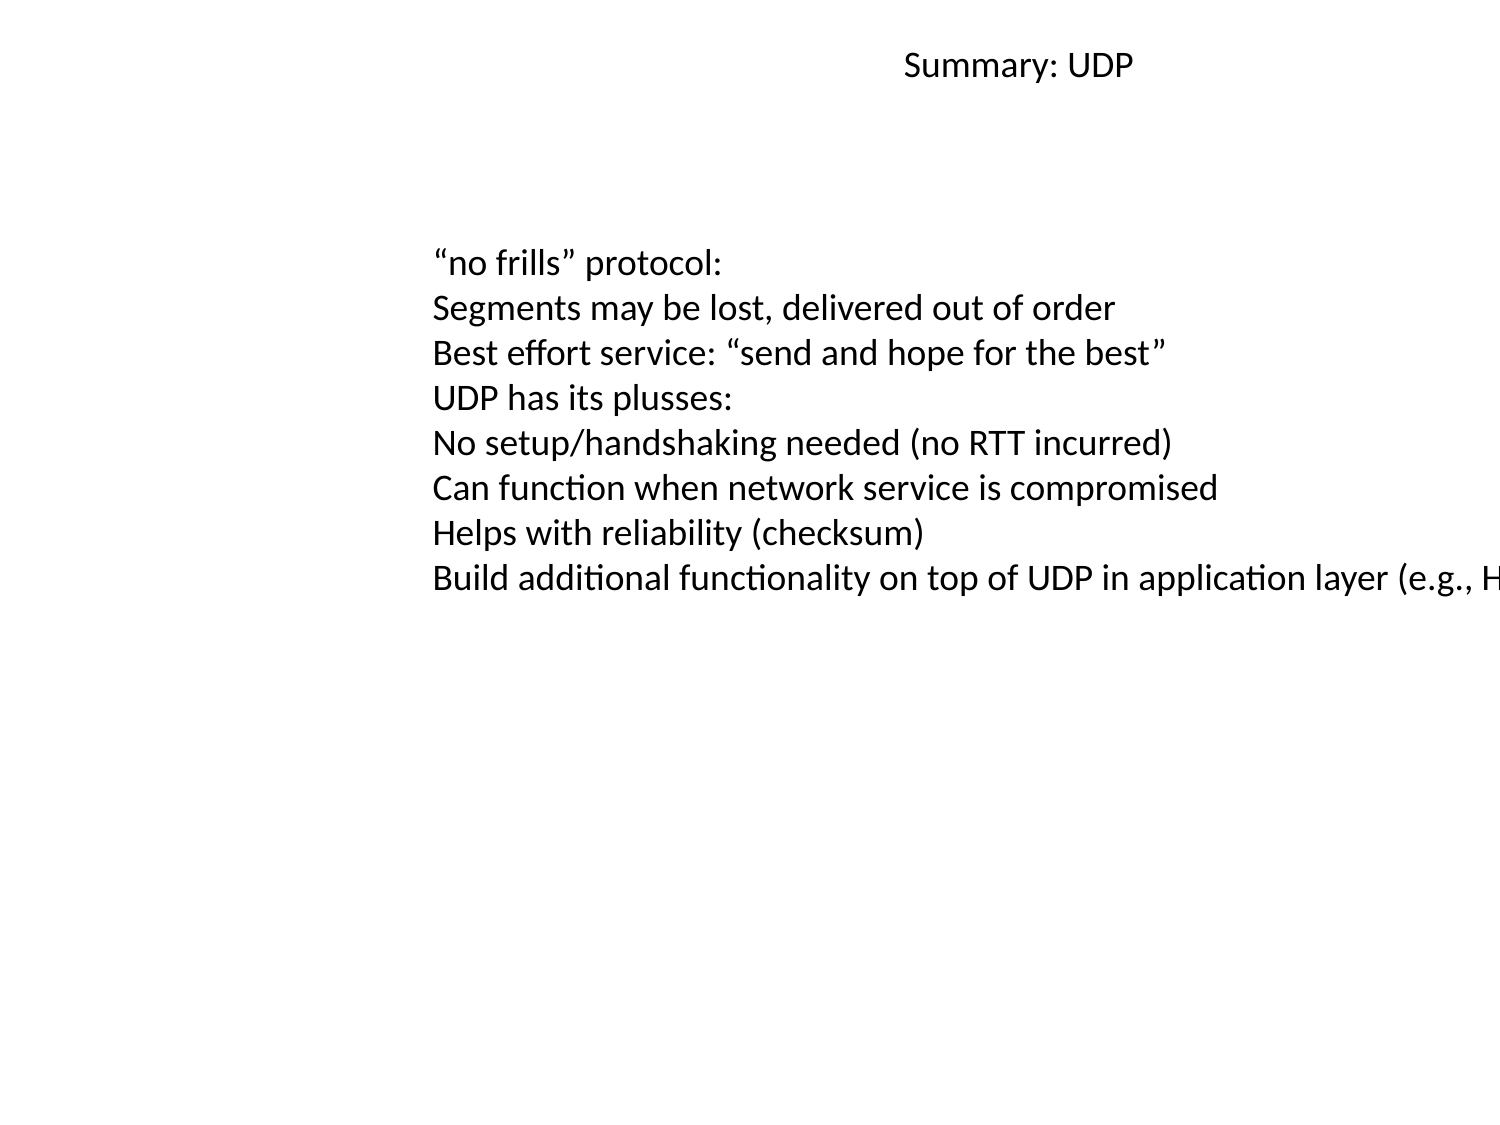

Summary: UDP
“no frills” protocol:
Segments may be lost, delivered out of order
Best effort service: “send and hope for the best”
UDP has its plusses:
No setup/handshaking needed (no RTT incurred)
Can function when network service is compromised
Helps with reliability (checksum)
Build additional functionality on top of UDP in application layer (e.g., HTTP/3)